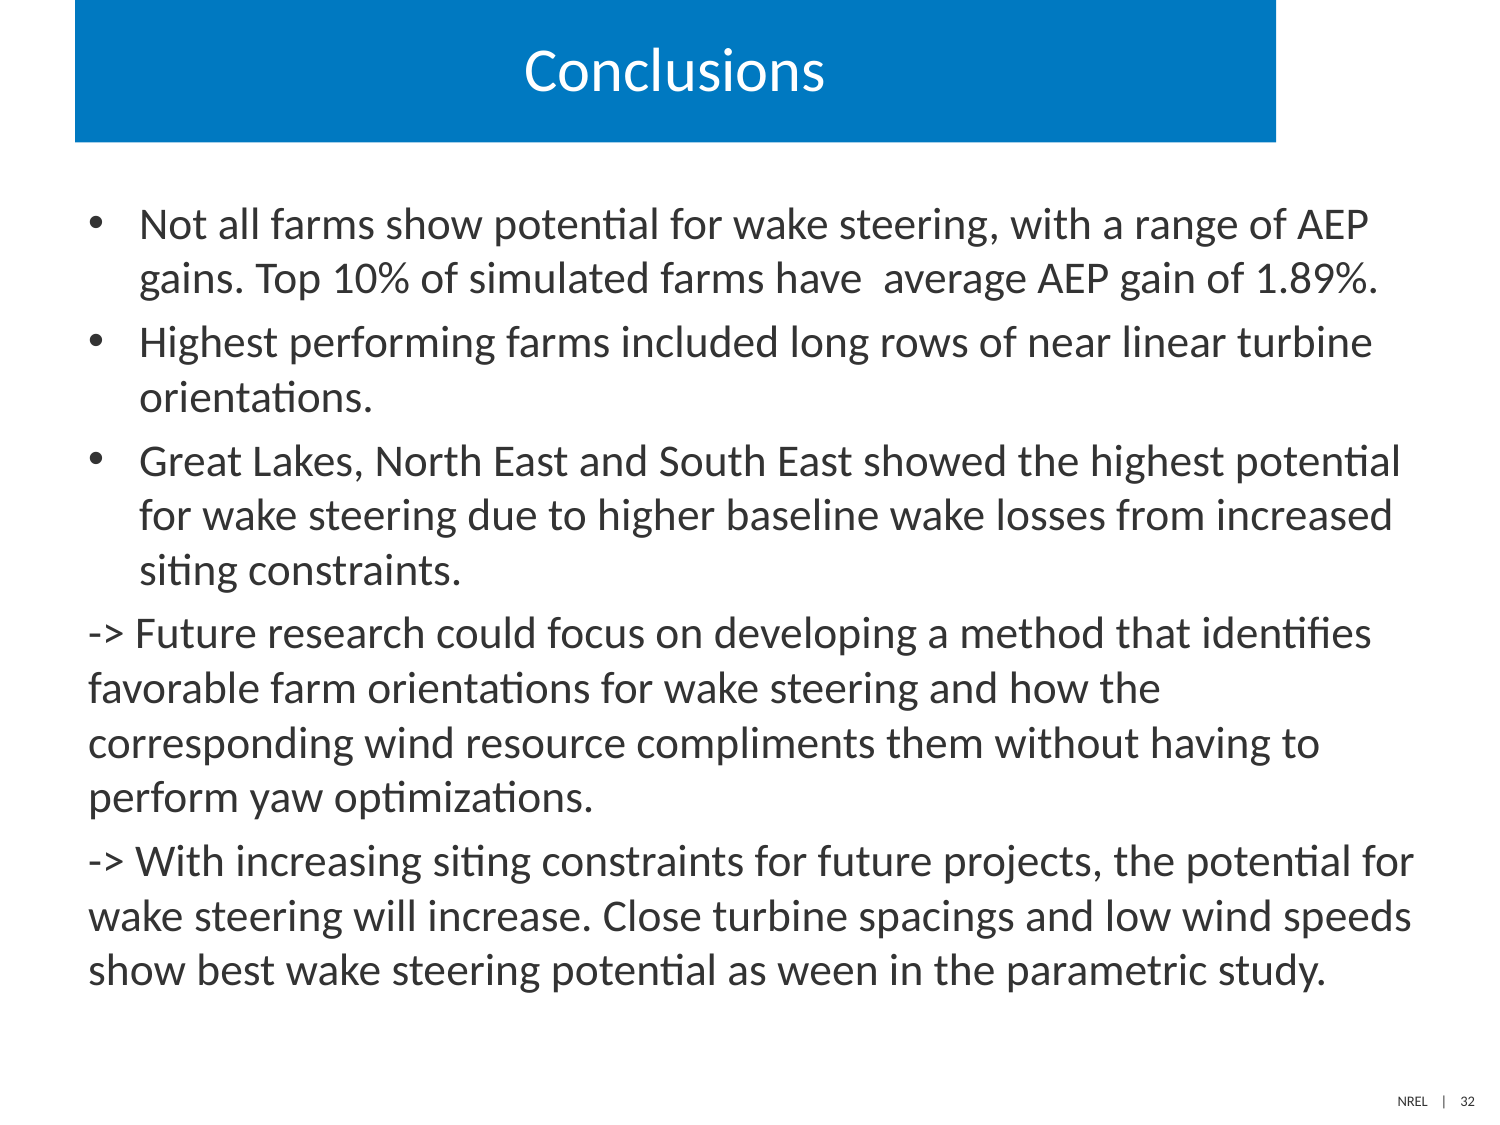

# Conclusions
Not all farms show potential for wake steering, with a range of AEP gains. Top 10% of simulated farms have  average AEP gain of 1.89%.
Highest performing farms included long rows of near linear turbine orientations.
Great Lakes, North East and South East showed the highest potential for wake steering due to higher baseline wake losses from increased siting constraints.
-> Future research could focus on developing a method that identifies favorable farm orientations for wake steering and how the corresponding wind resource compliments them without having to perform yaw optimizations.
-> With increasing siting constraints for future projects, the potential for wake steering will increase. Close turbine spacings and low wind speeds show best wake steering potential as ween in the parametric study.